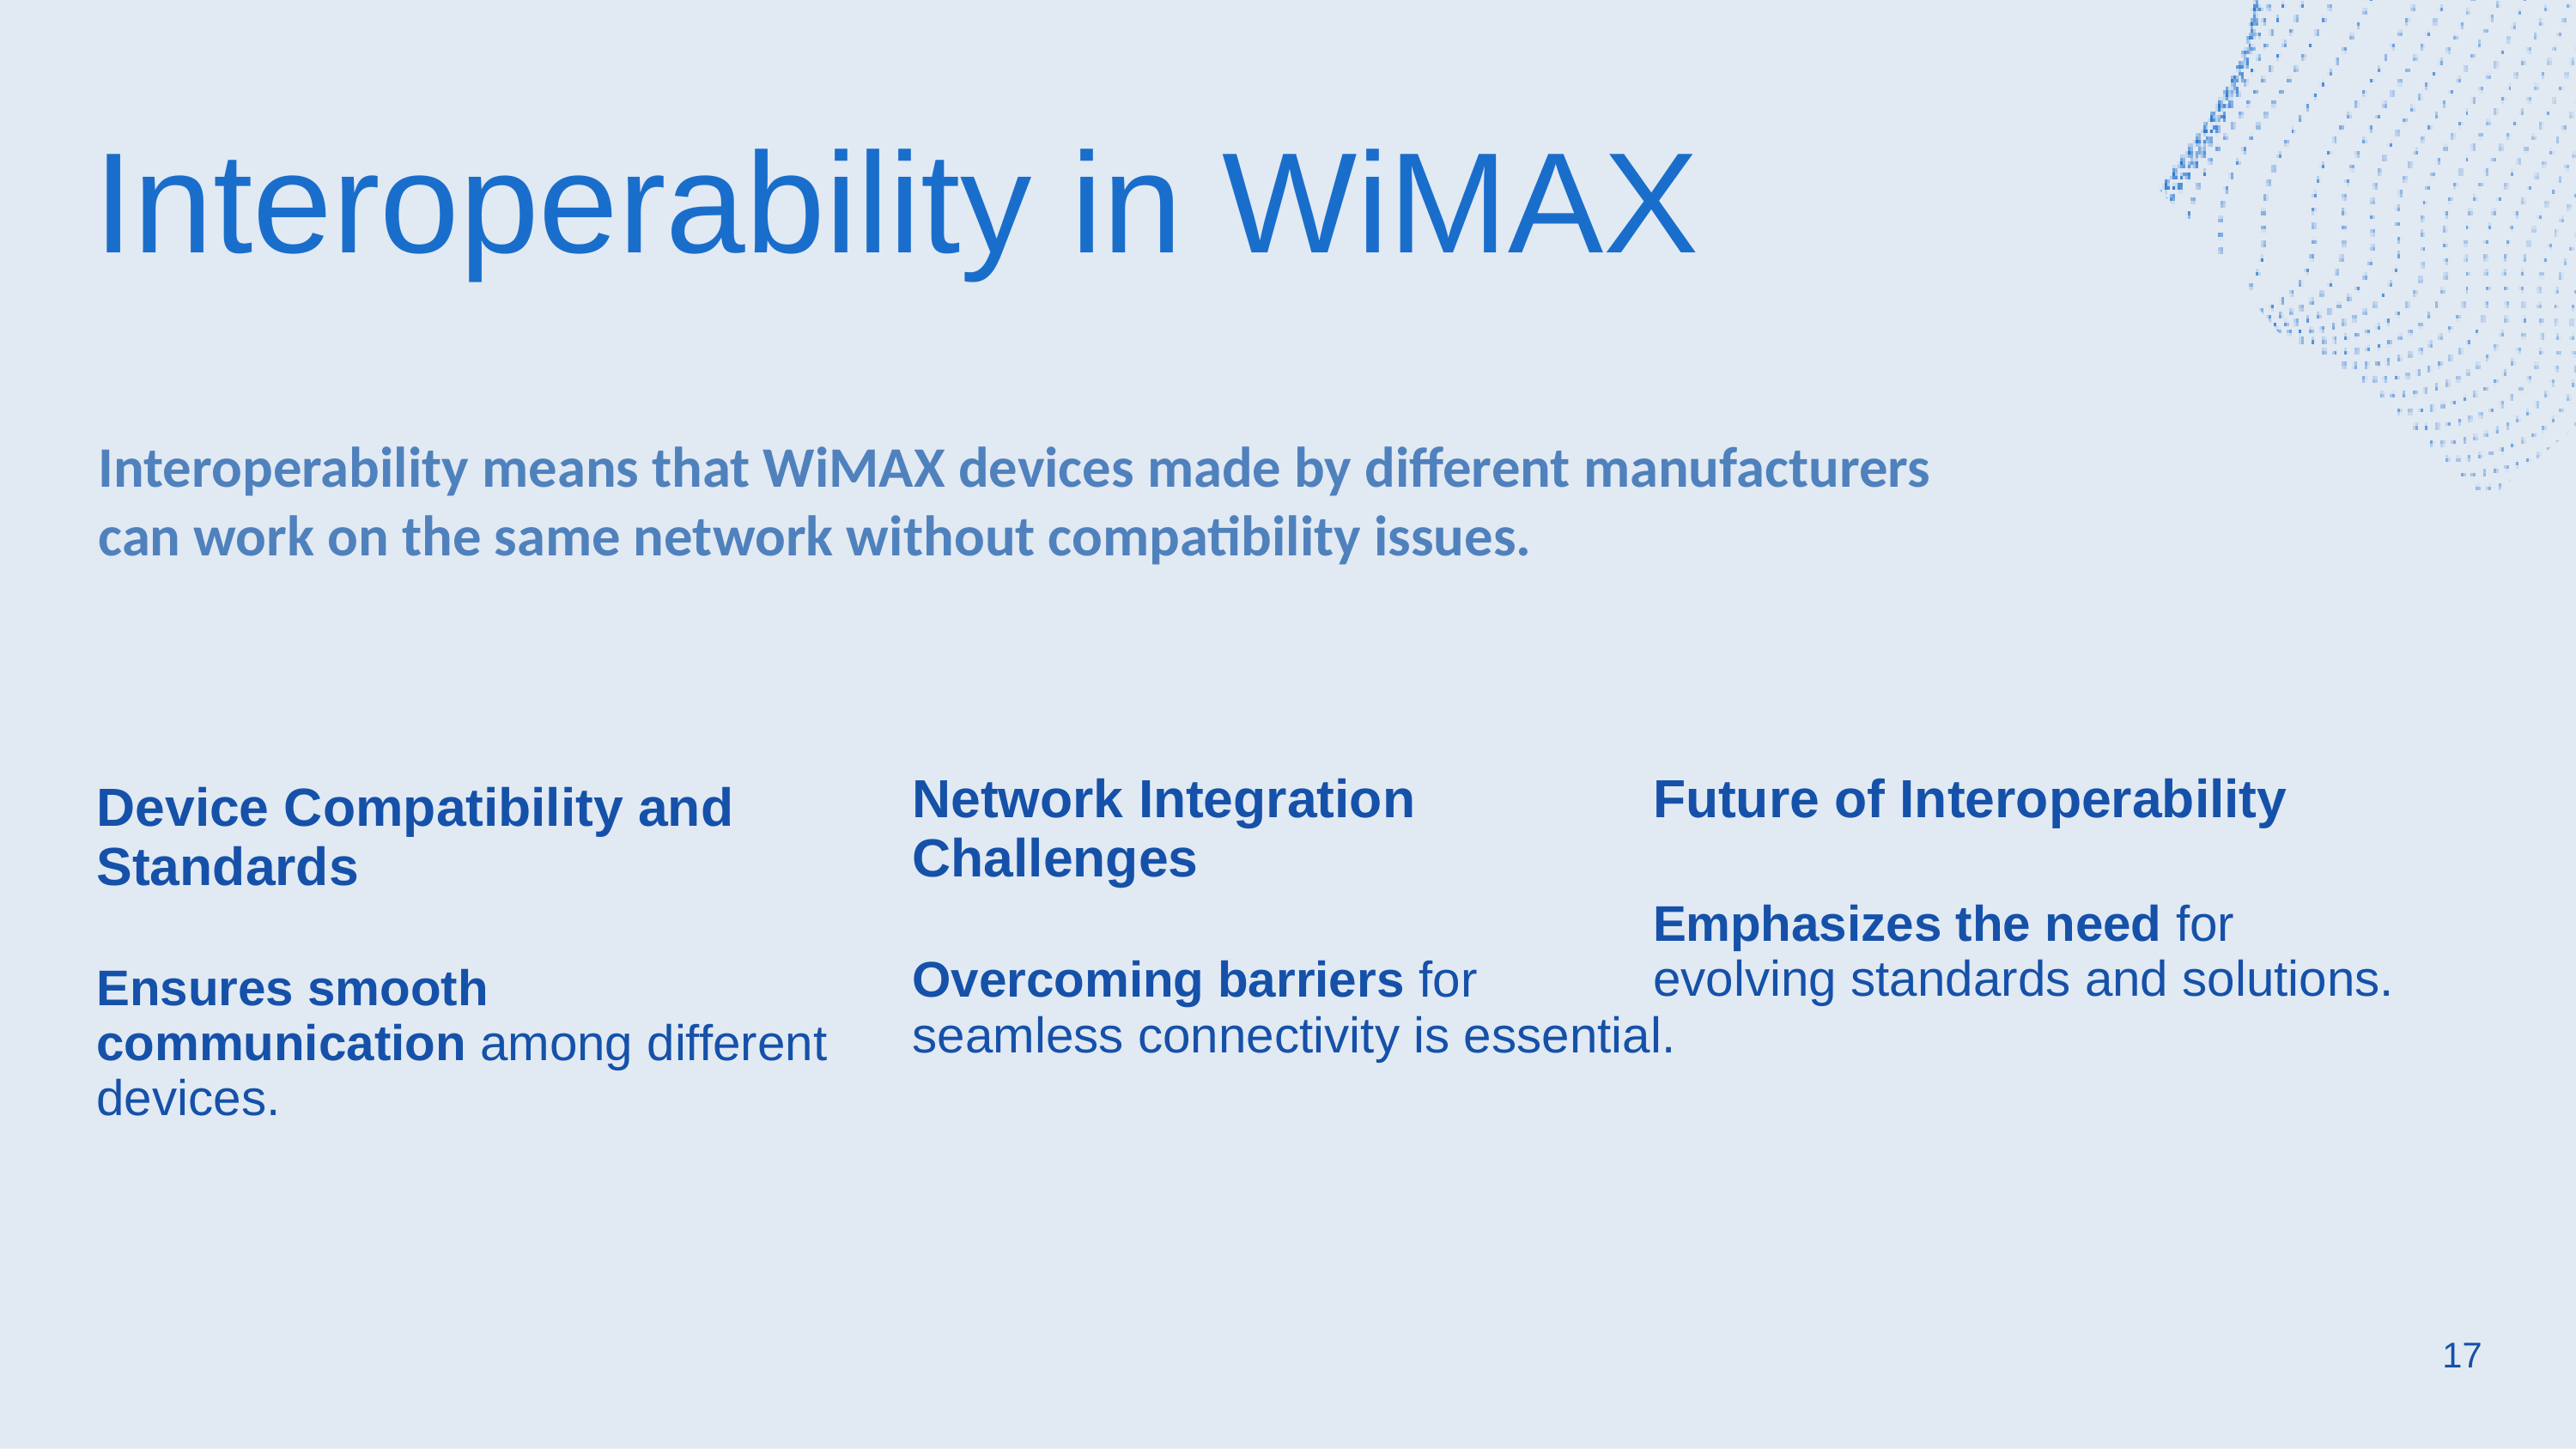

Interoperability in WiMAX
Interoperability means that WiMAX devices made by different manufacturers can work on the same network without compatibility issues.
Network Integration Challenges
Overcoming barriers for seamless connectivity is essential.
Future of Interoperability
Emphasizes the need for evolving standards and solutions.
Device Compatibility and Standards
Ensures smooth communication among different devices.
17